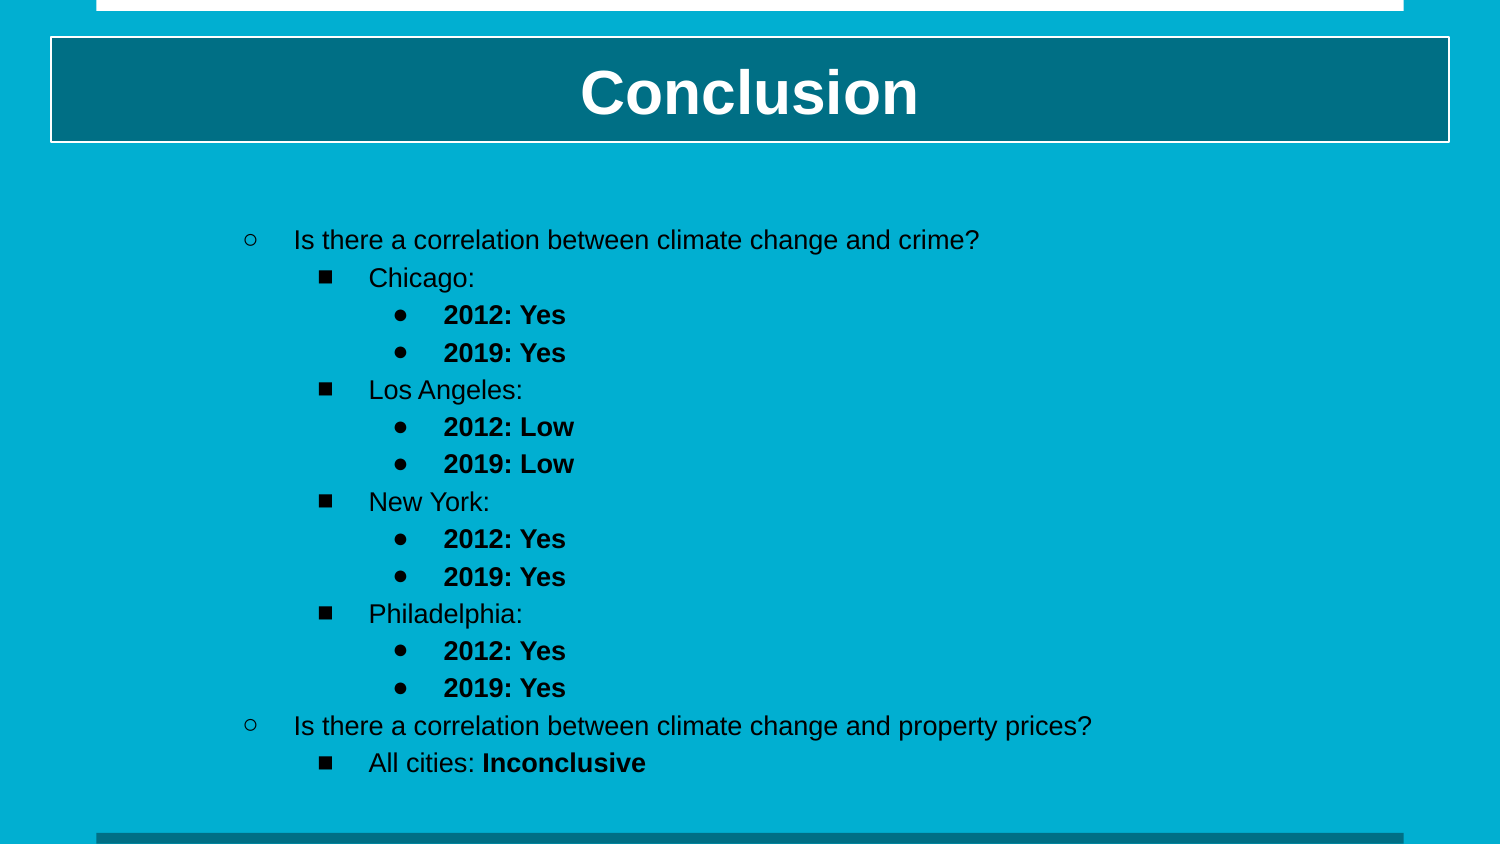

# Conclusion

Is there a correlation between climate change and crime?
Chicago:
2012: Yes
2019: Yes
Los Angeles:
2012: Low
2019: Low
New York:
2012: Yes
2019: Yes
Philadelphia:
2012: Yes
2019: Yes
Is there a correlation between climate change and property prices?
All cities: Inconclusive